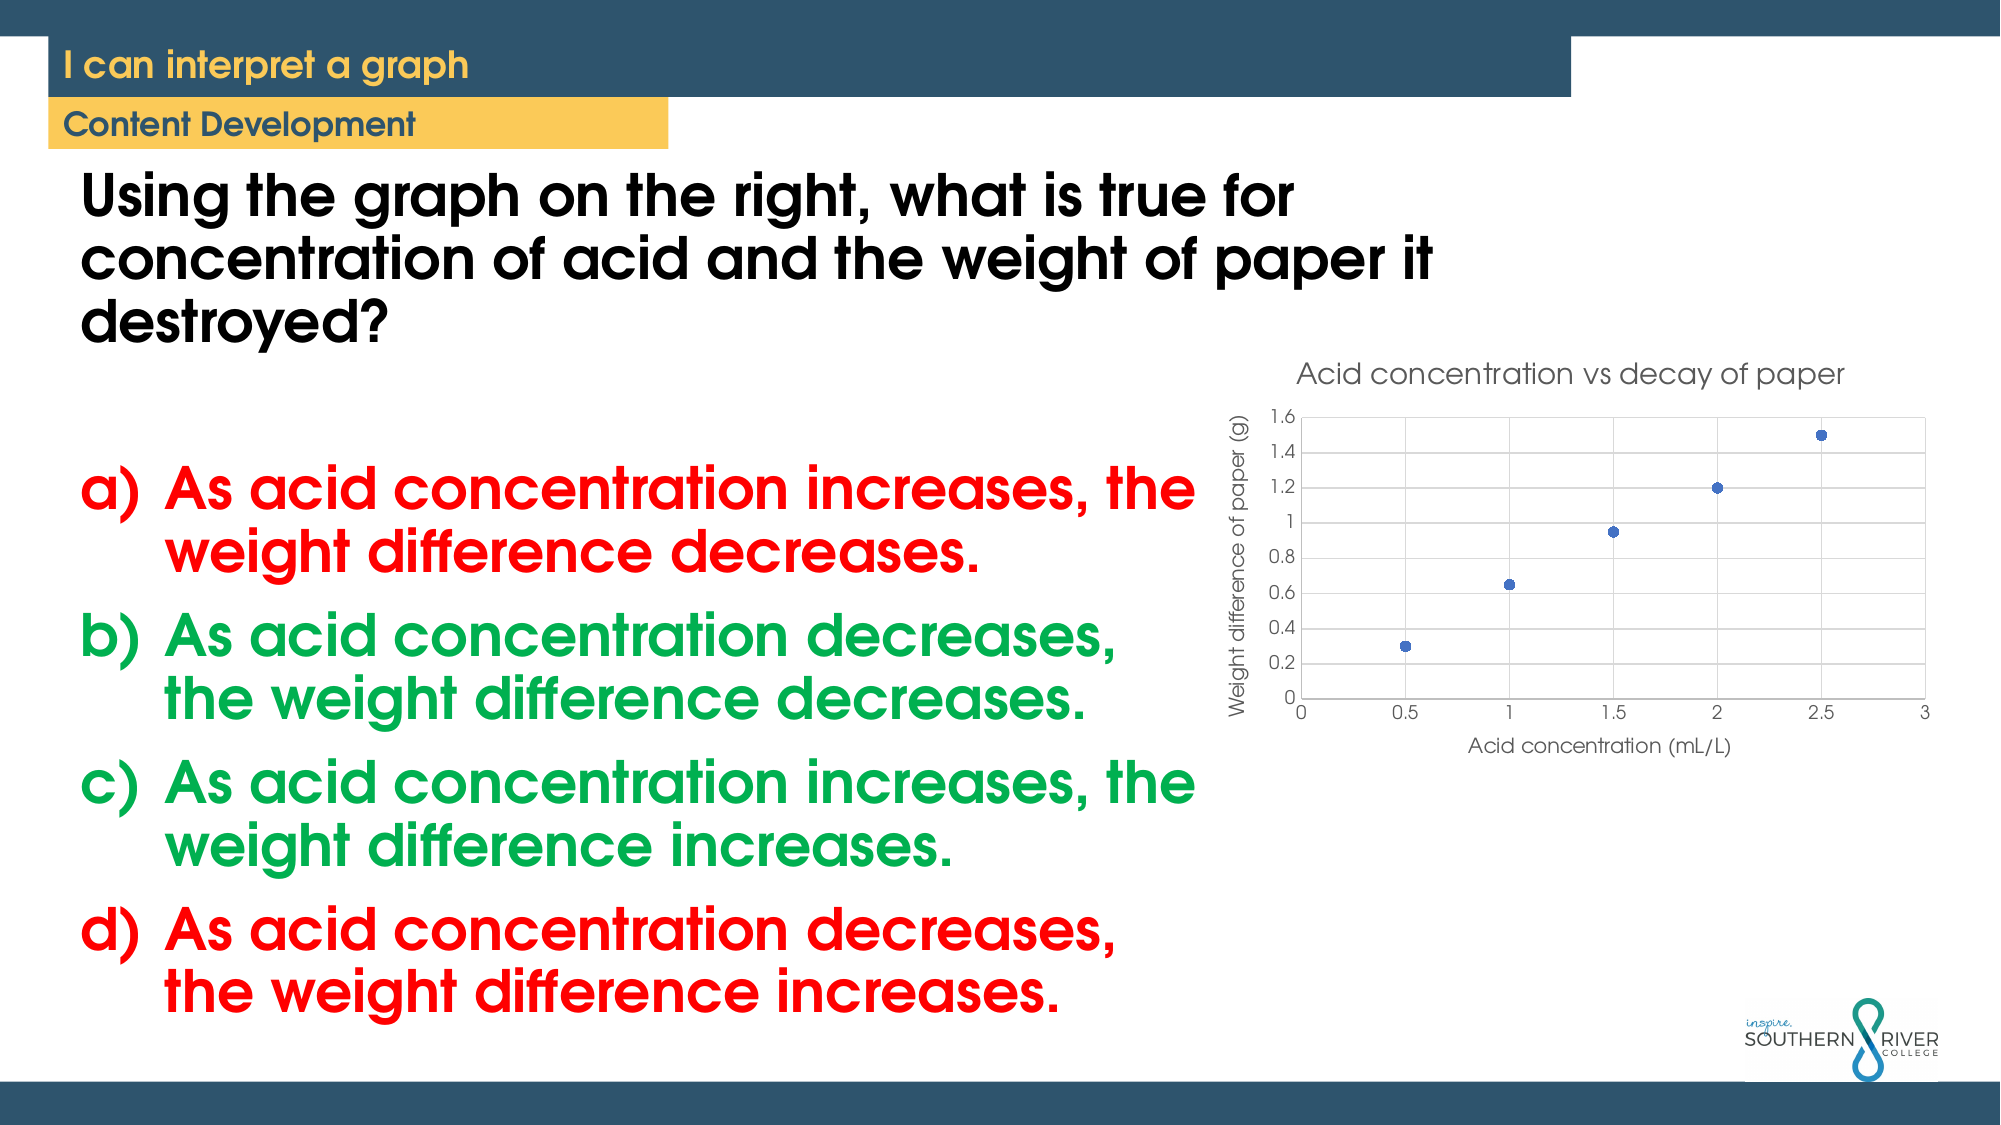

I can interpret a graph
Using the graph on the right, what is true for concentration of acid and the weight of paper it destroyed?

As acid concentration increases, the
weight difference decreases.
As acid concentration decreases,
the weight difference decreases.
As acid concentration increases, the
weight difference increases.
As acid concentration decreases,
the weight difference increases.

### Chart: Acid concentration vs decay of paper

| Category | Weight difference (g) |
|---|---|